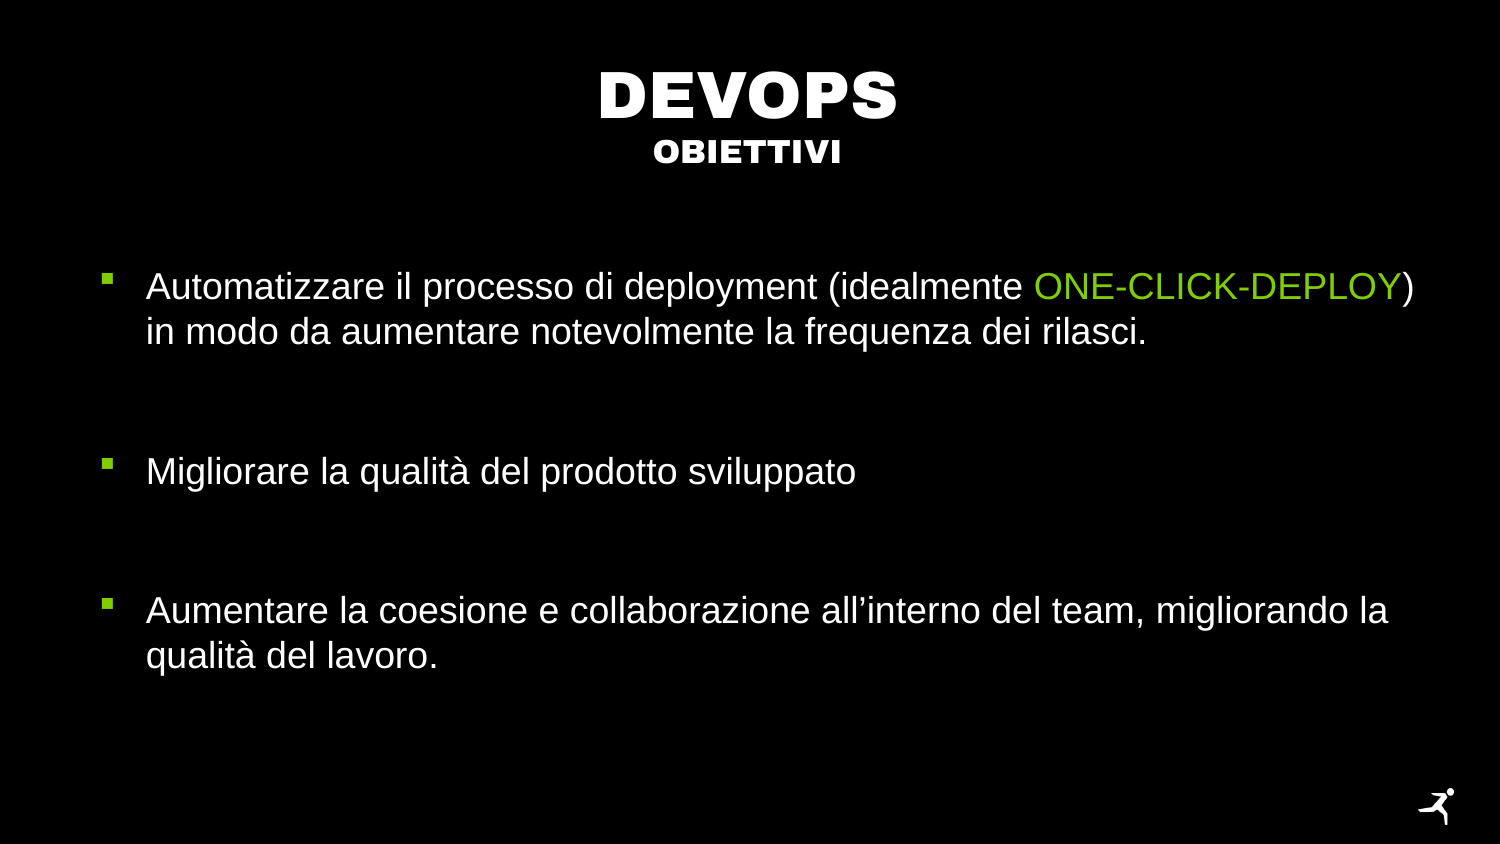

# devops
obiettivi
Automatizzare il processo di deployment (idealmente onE-click-deploy) in modo da aumentare notevolmente la frequenza dei rilasci.

Migliorare la qualità del prodotto sviluppato

Aumentare la coesione e collaborazione all’interno del team, migliorando la qualità del lavoro.